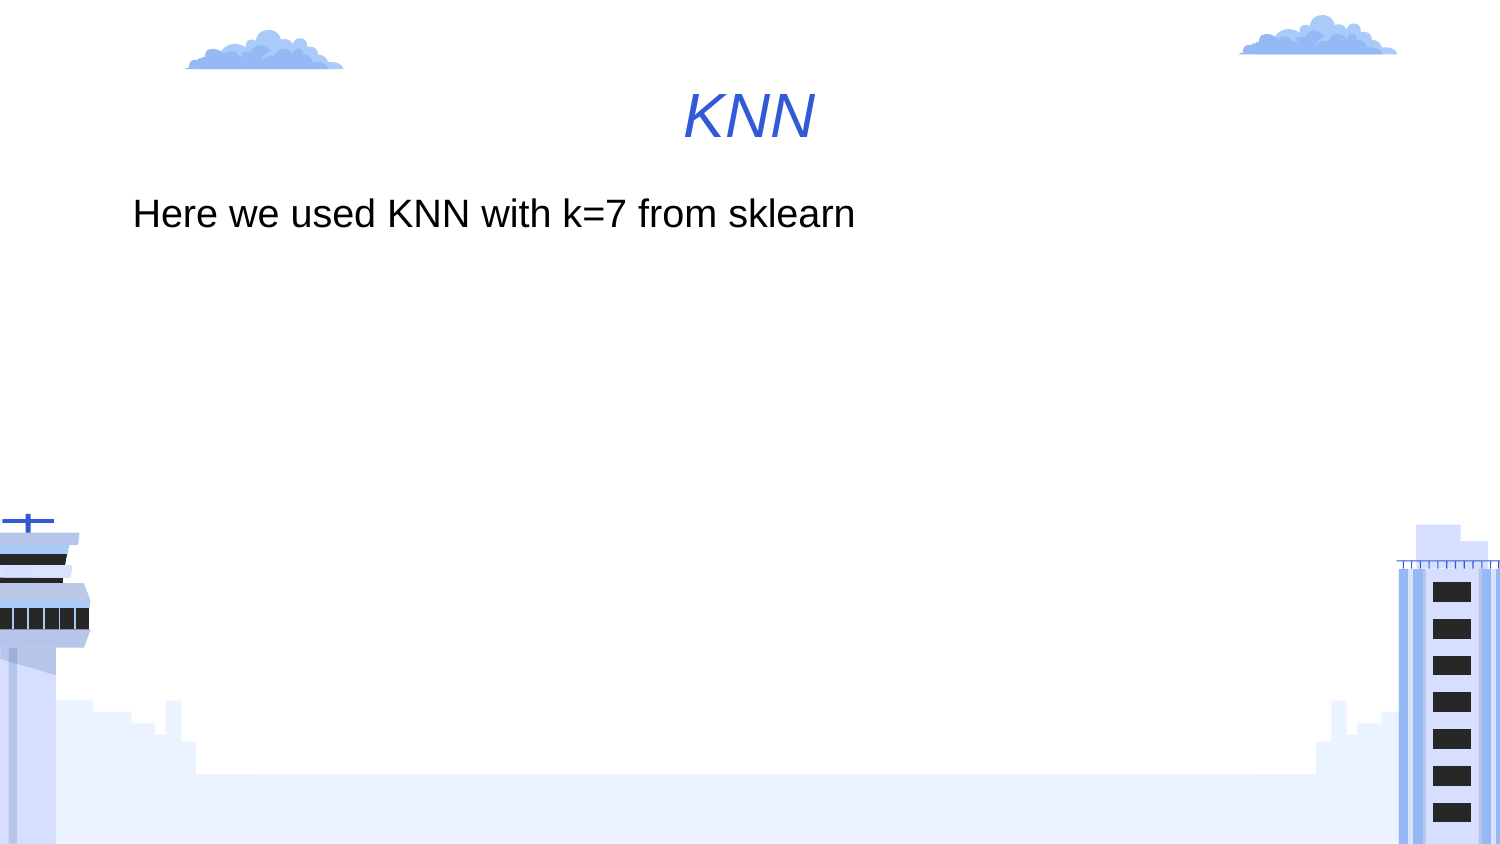

# KNN
Here we used KNN with k=7 from sklearn